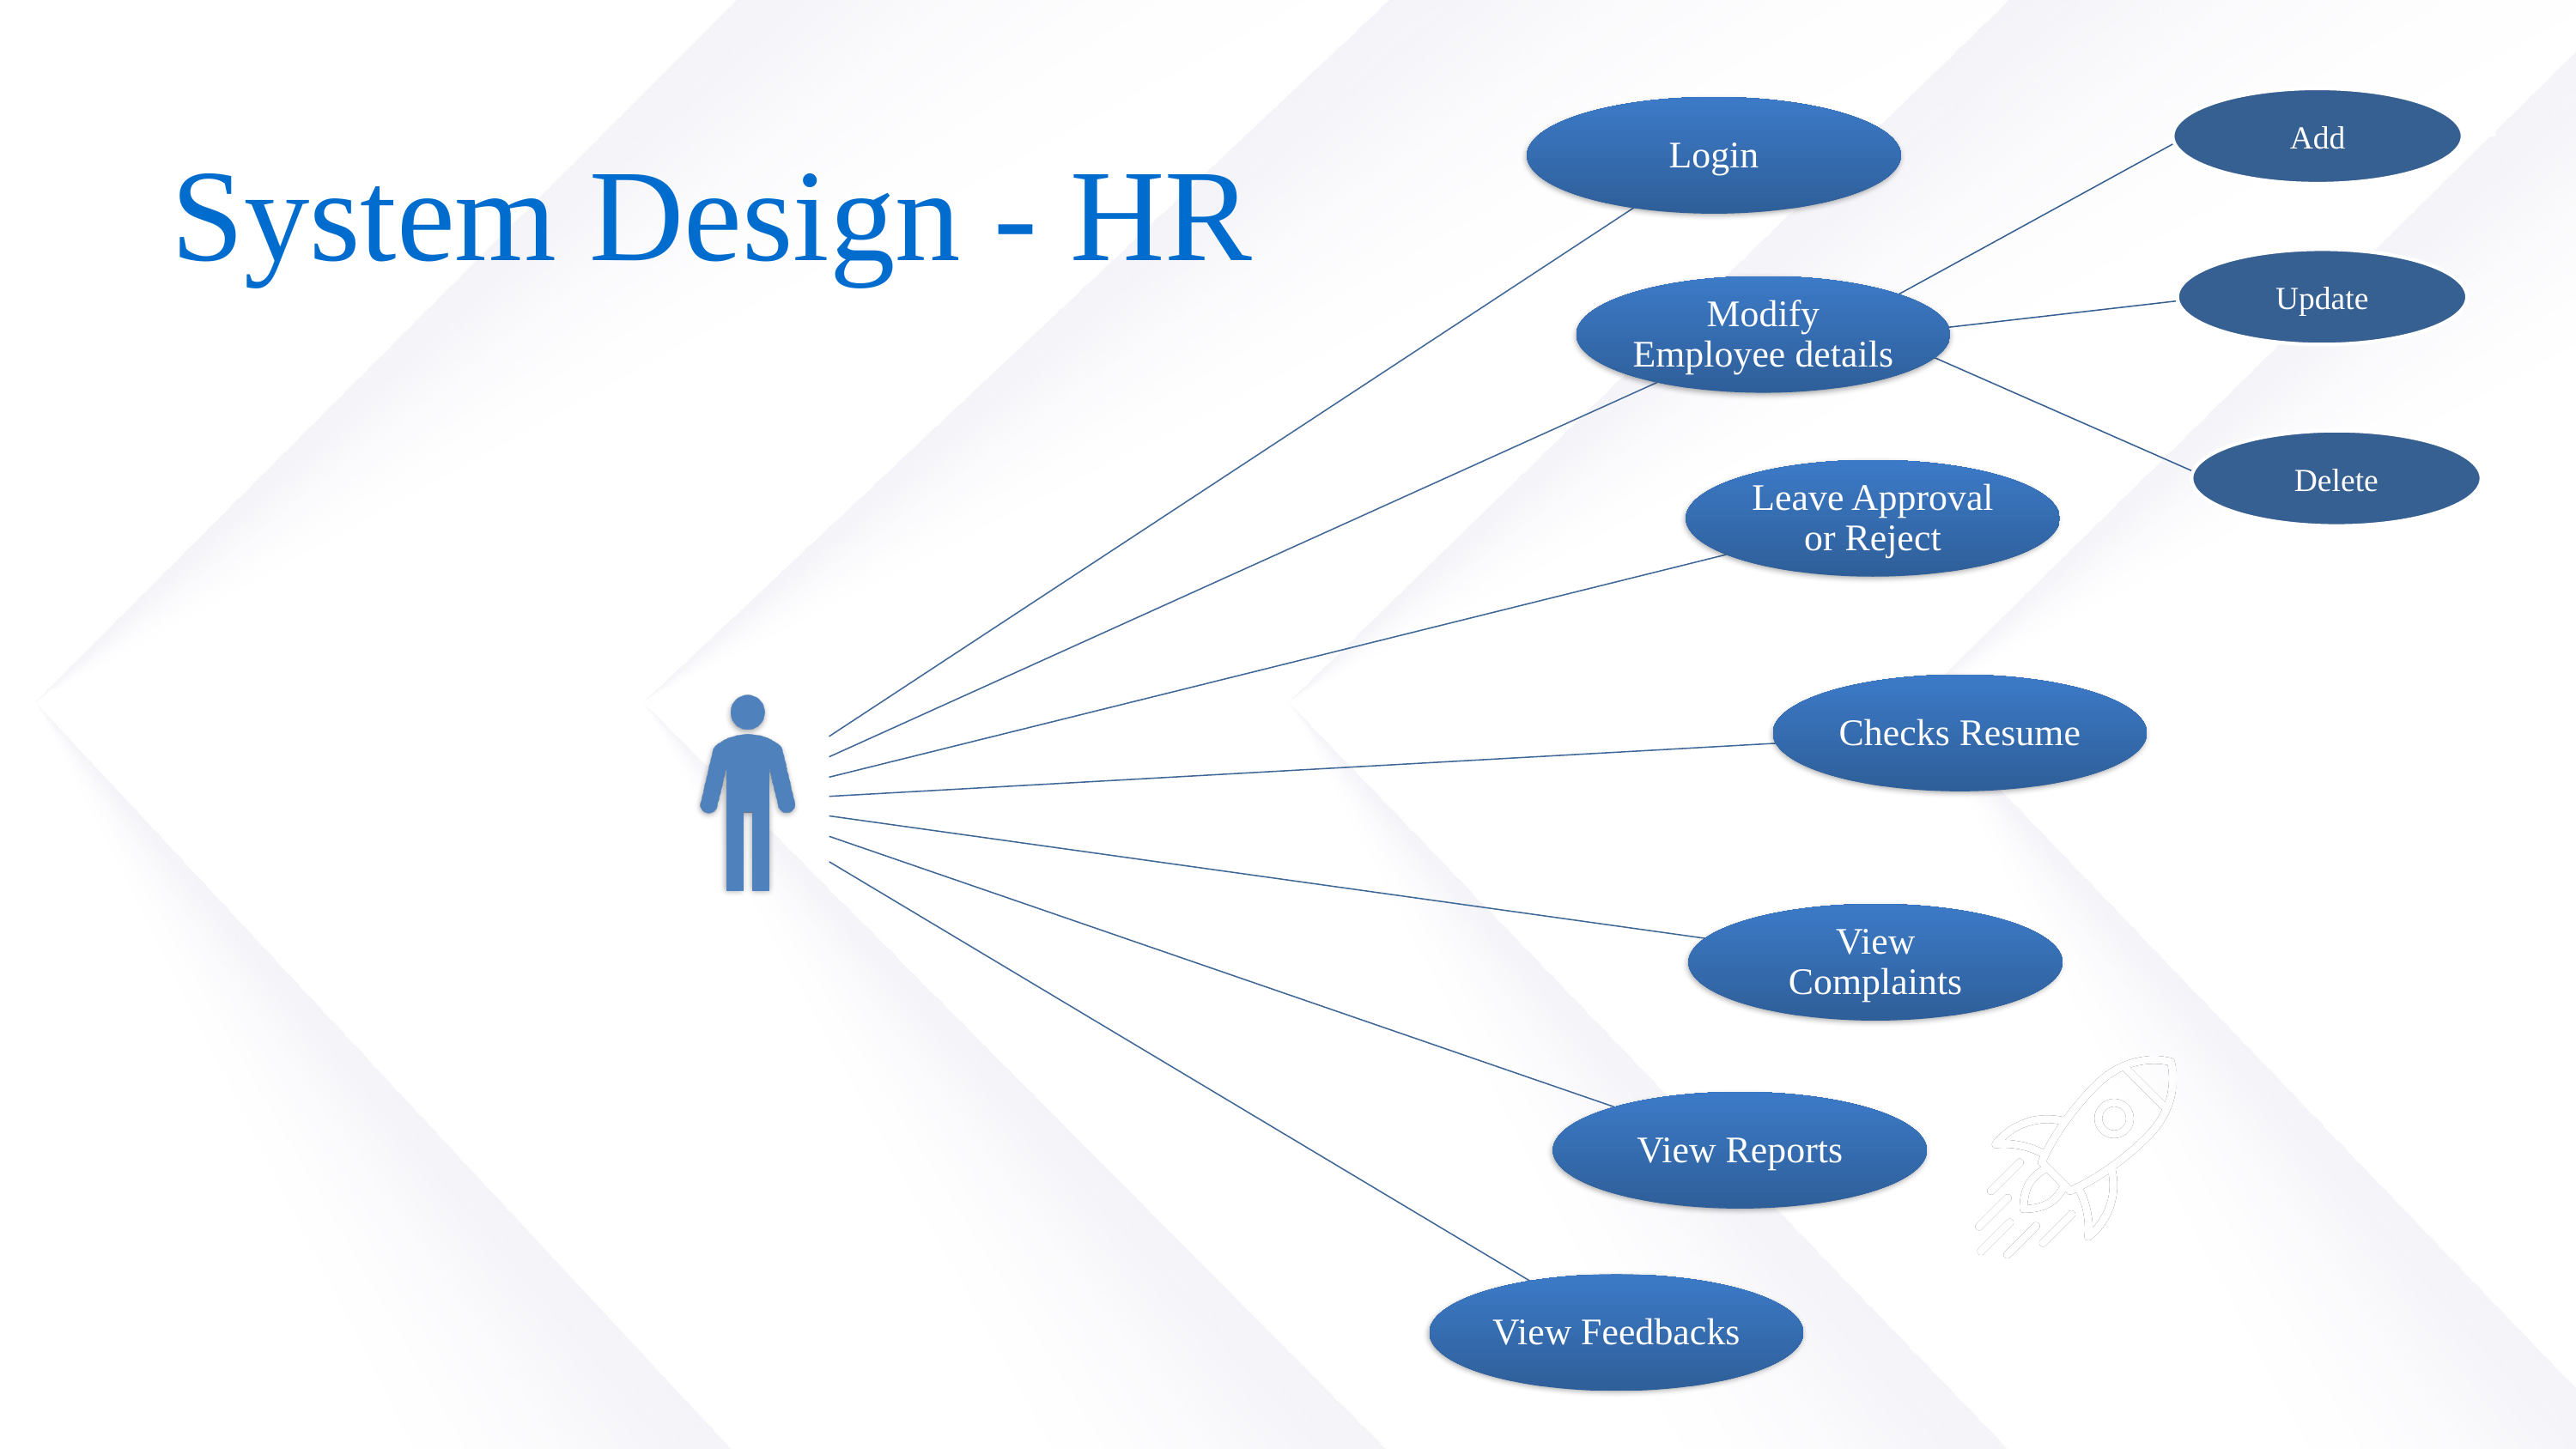

Login
Modify Employee details

Leave Approval or Reject
Checks Resume
View Complaints
View Reports
View Feedbacks
Add
02
System Design - HR
Update
Delete